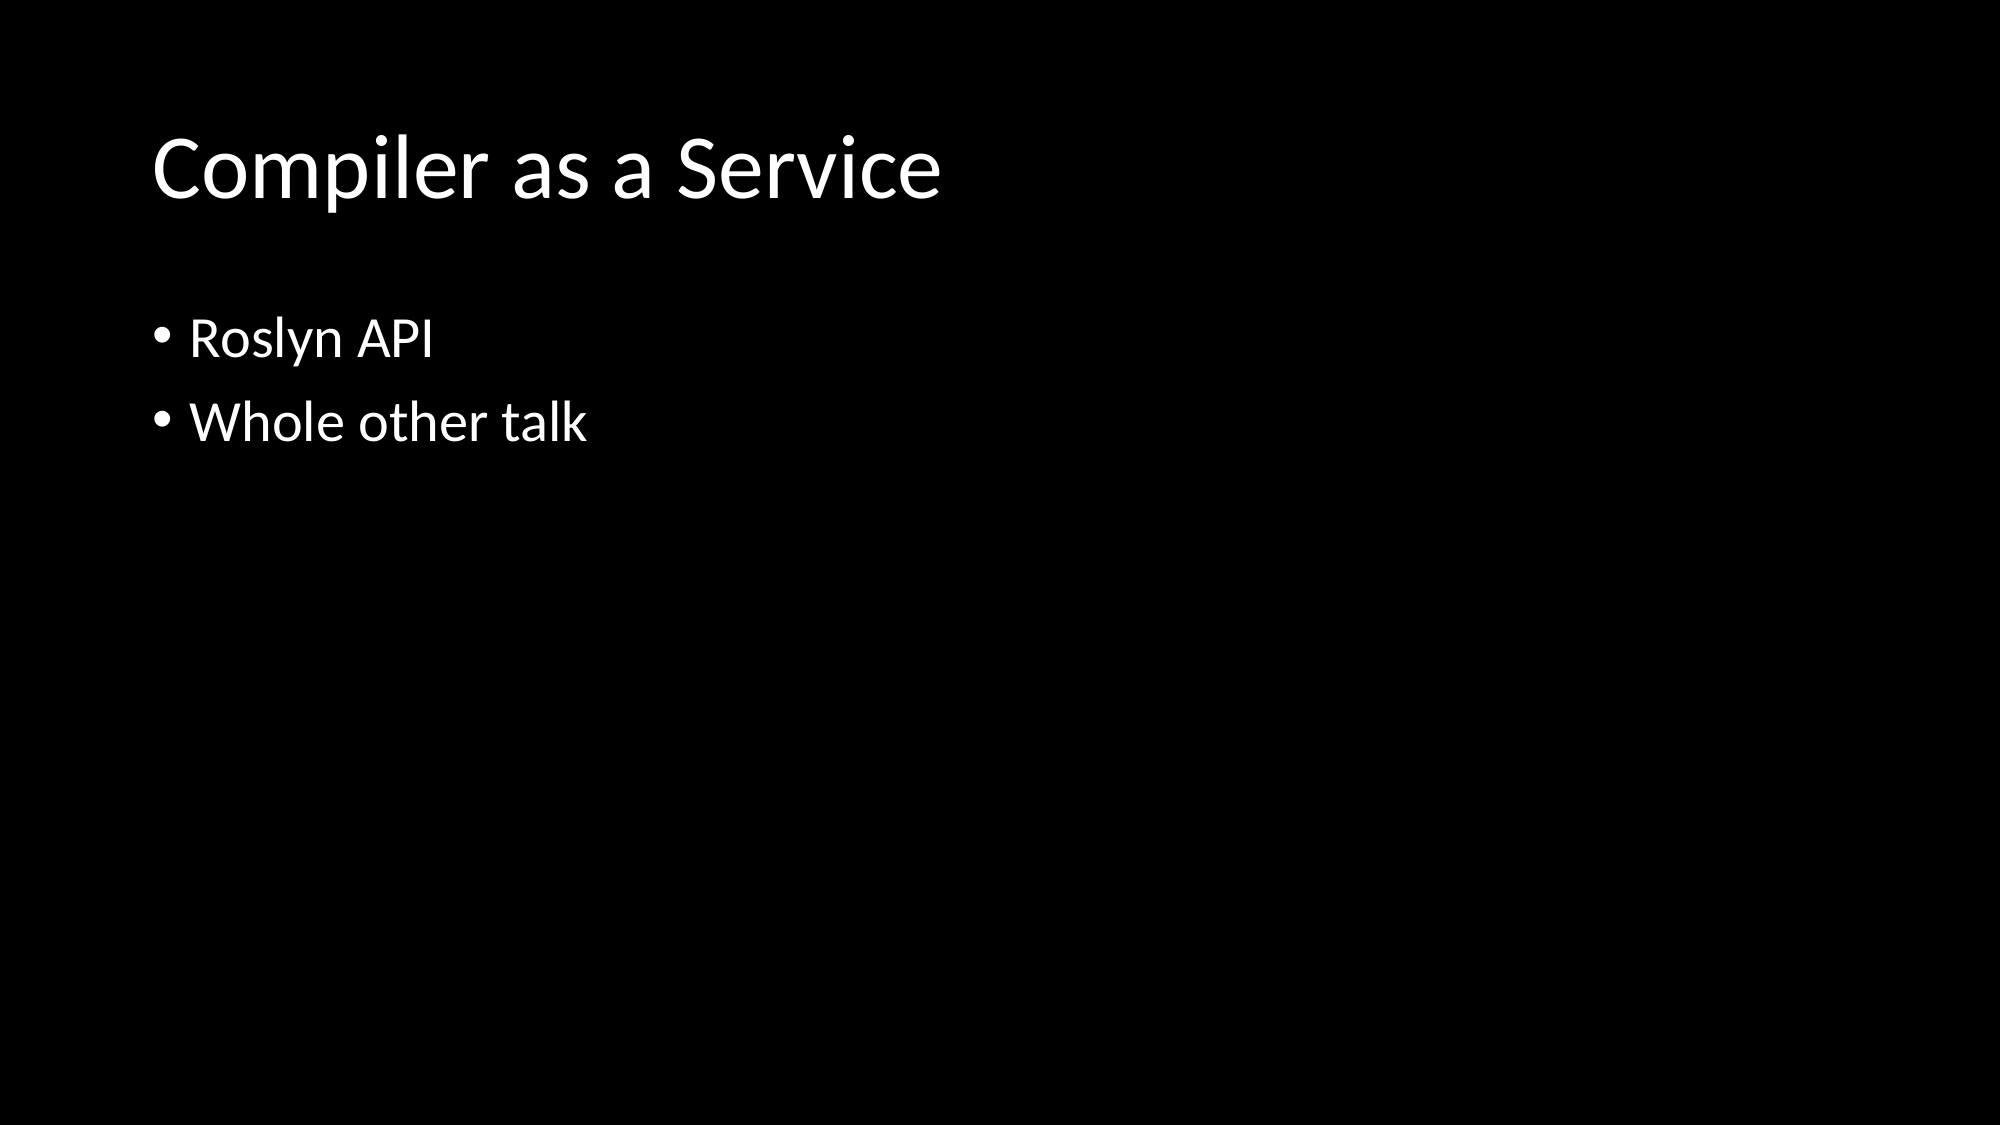

# Compiler as a Service
Roslyn API
Whole other talk